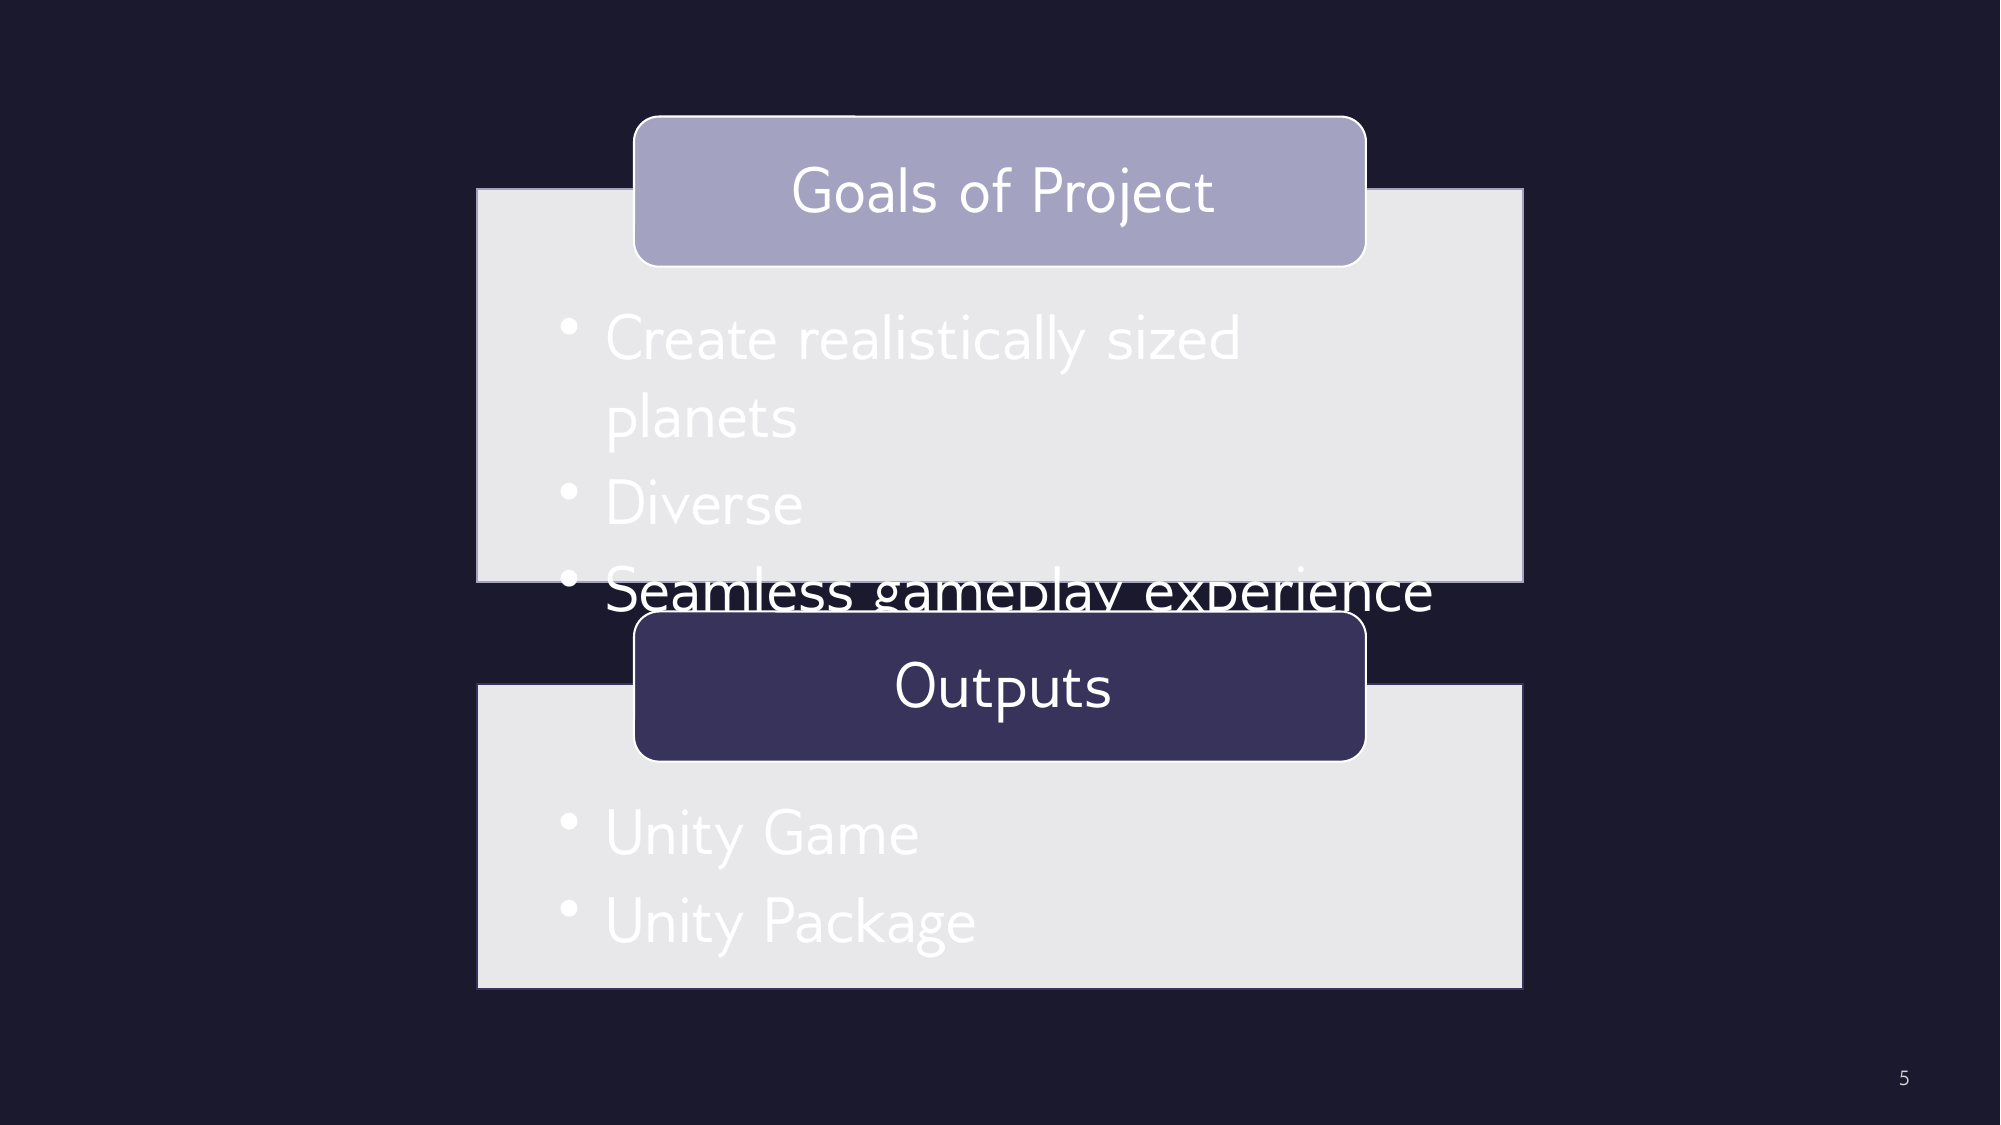

Create realistically sized planets
Diverse
Seamless gameplay experience
Goals of Project
Unity Game
Unity Package
Outputs

5